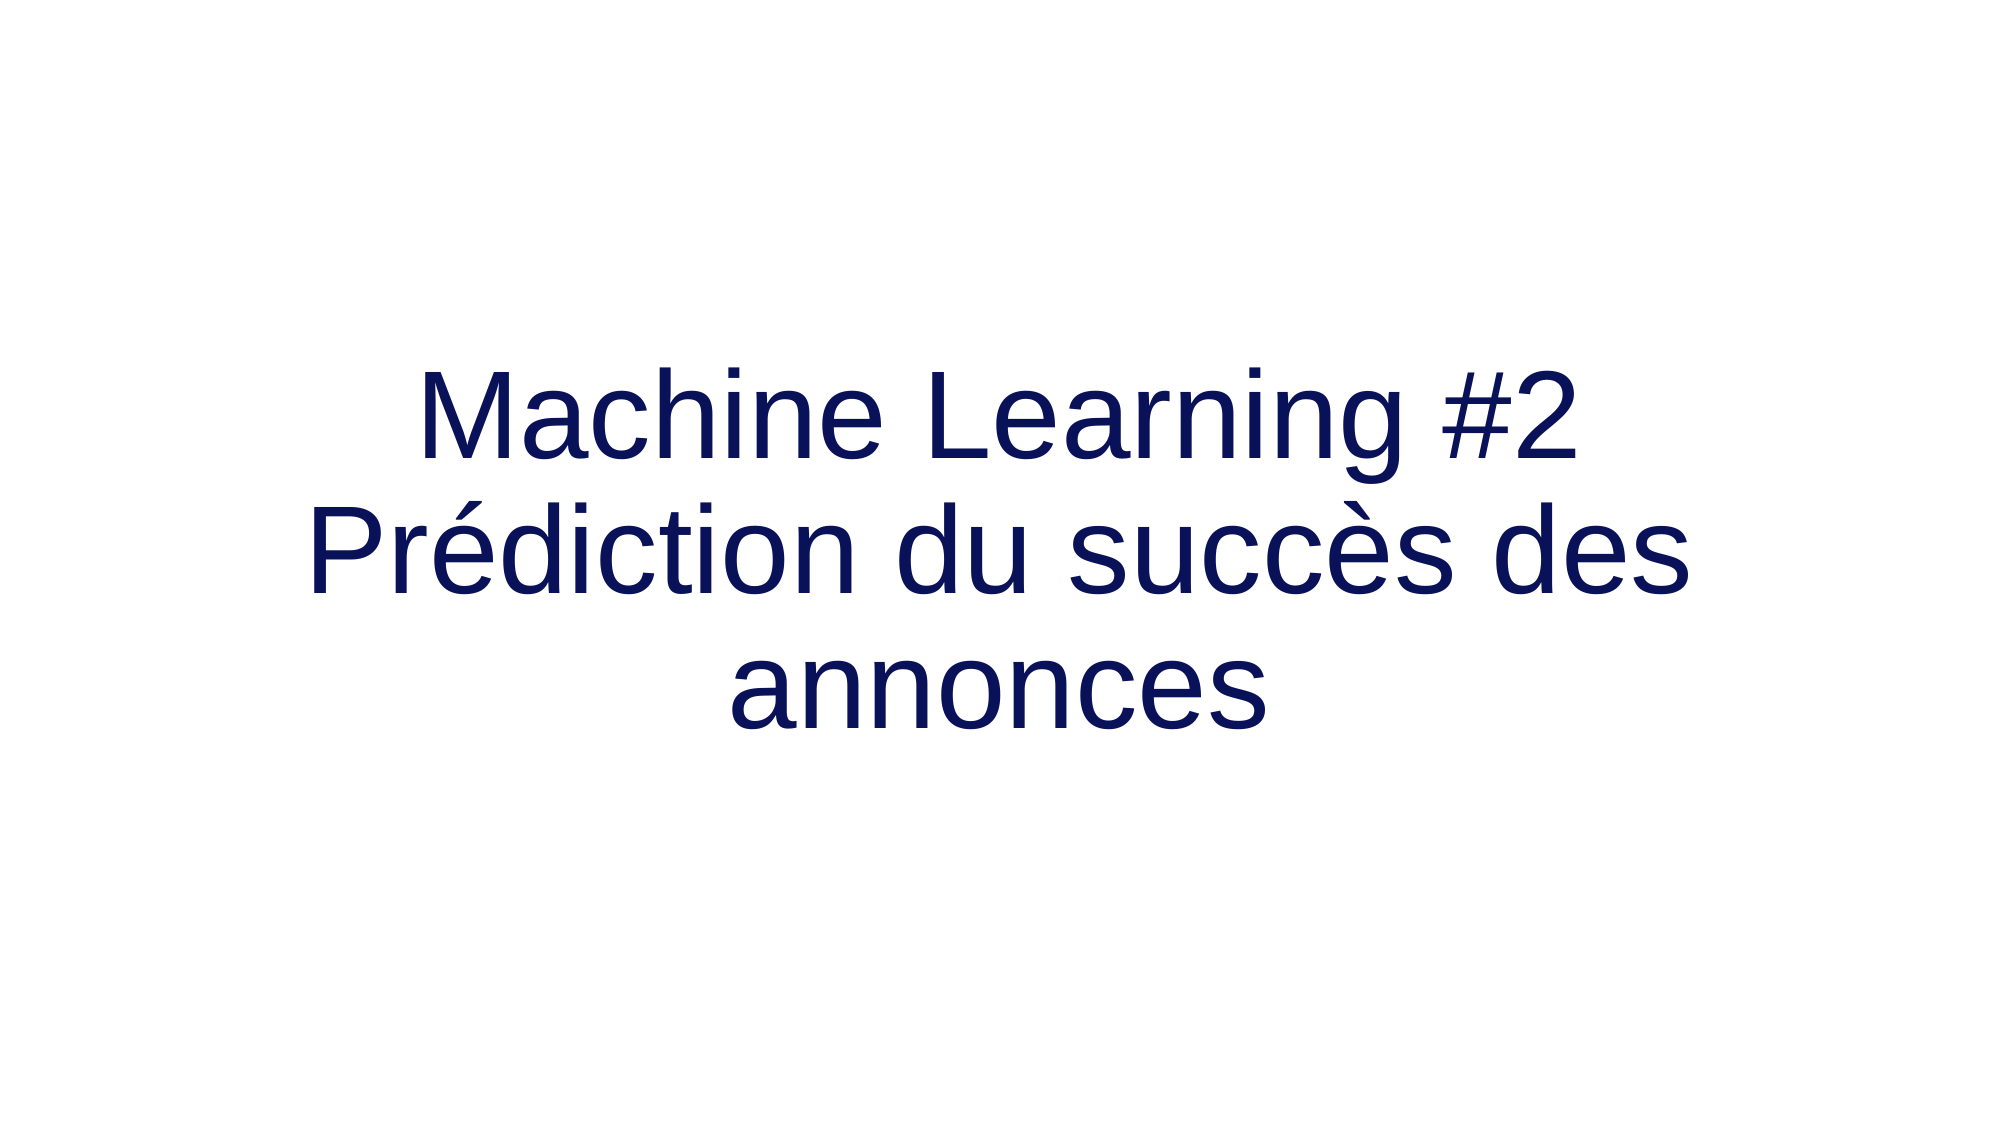

# Machine Learning #2 Prédiction du succès des annonces